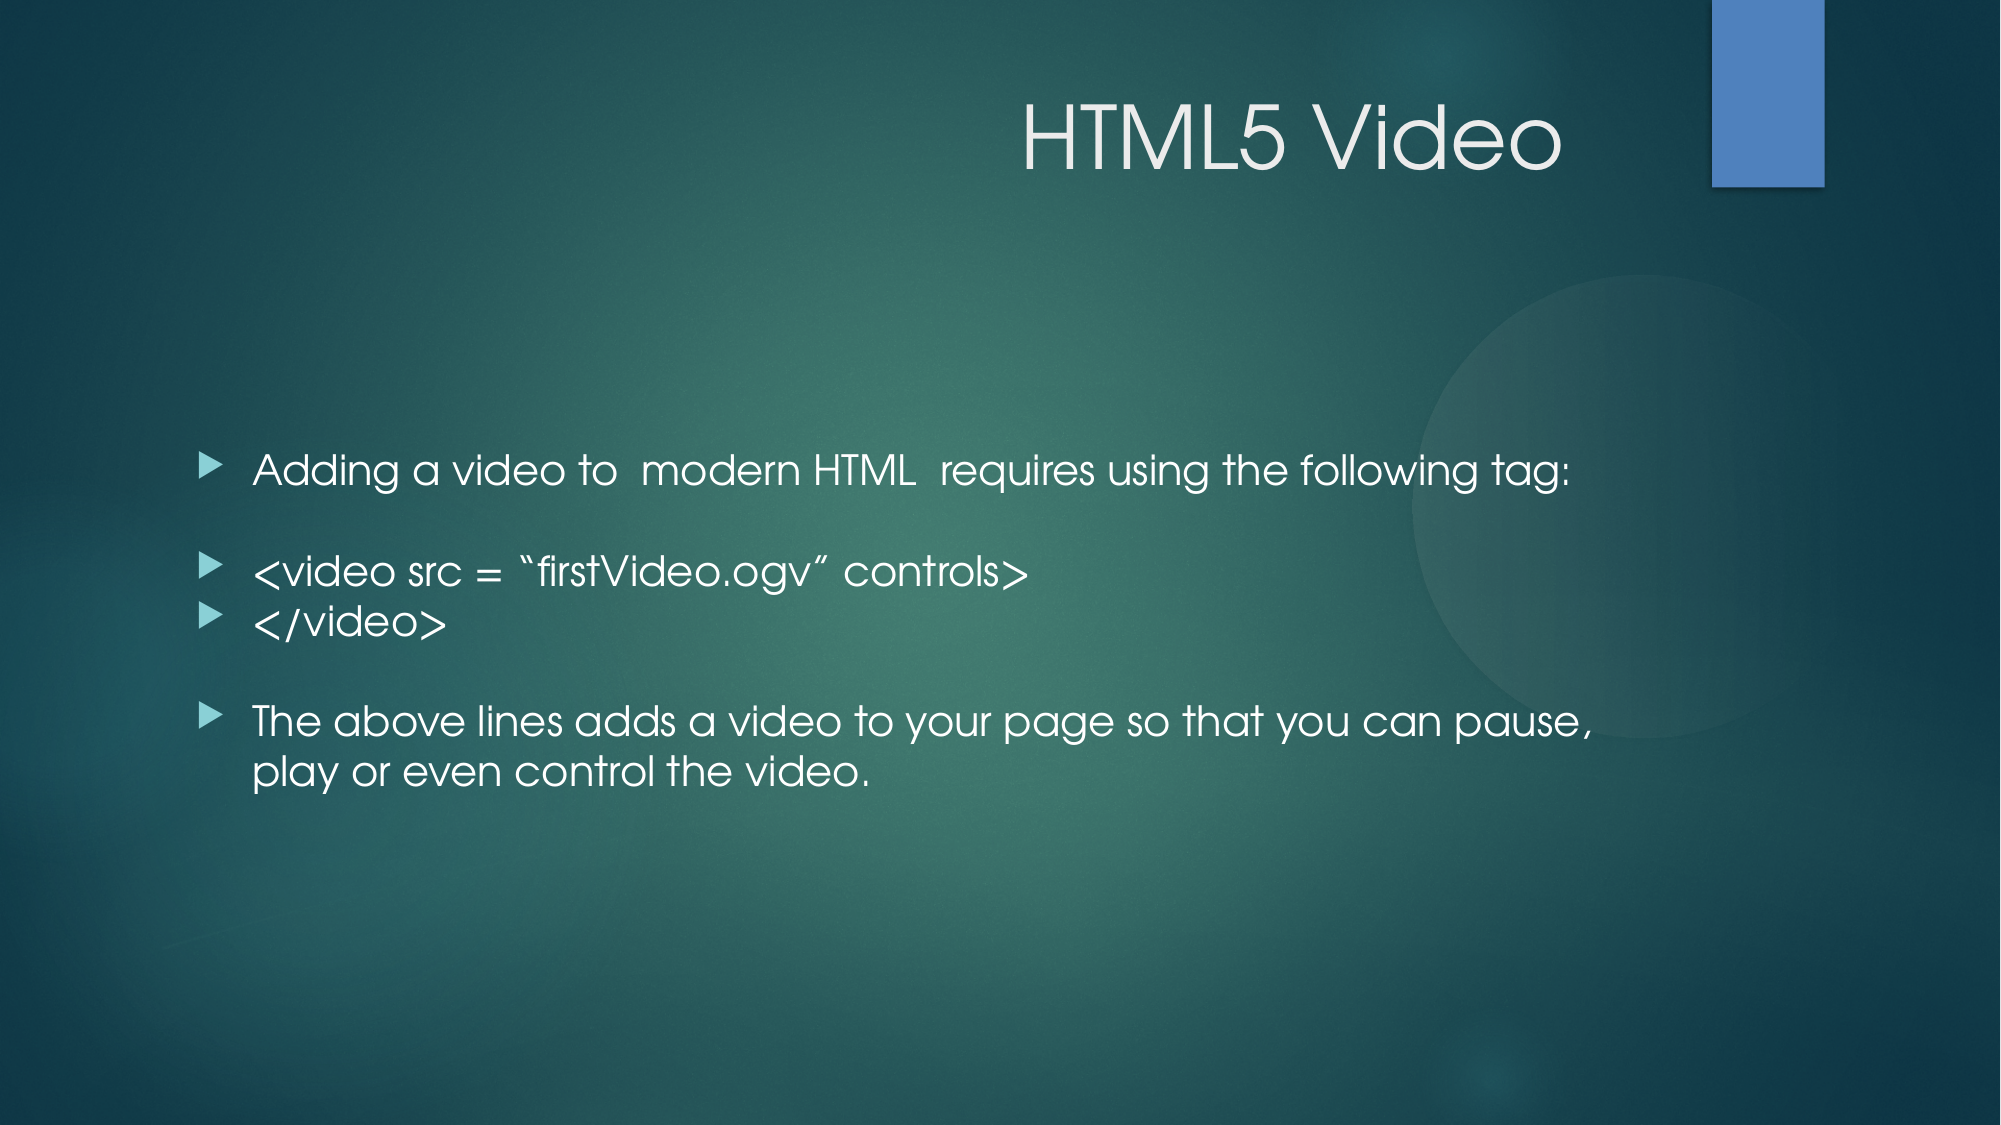

HTML5 Video

Adding a video to  modern HTML  requires using the following tag:

<video src = “firstVideo.ogv” controls>
</video>

The above lines adds a video to your page so that you can pause, play or even control the video.